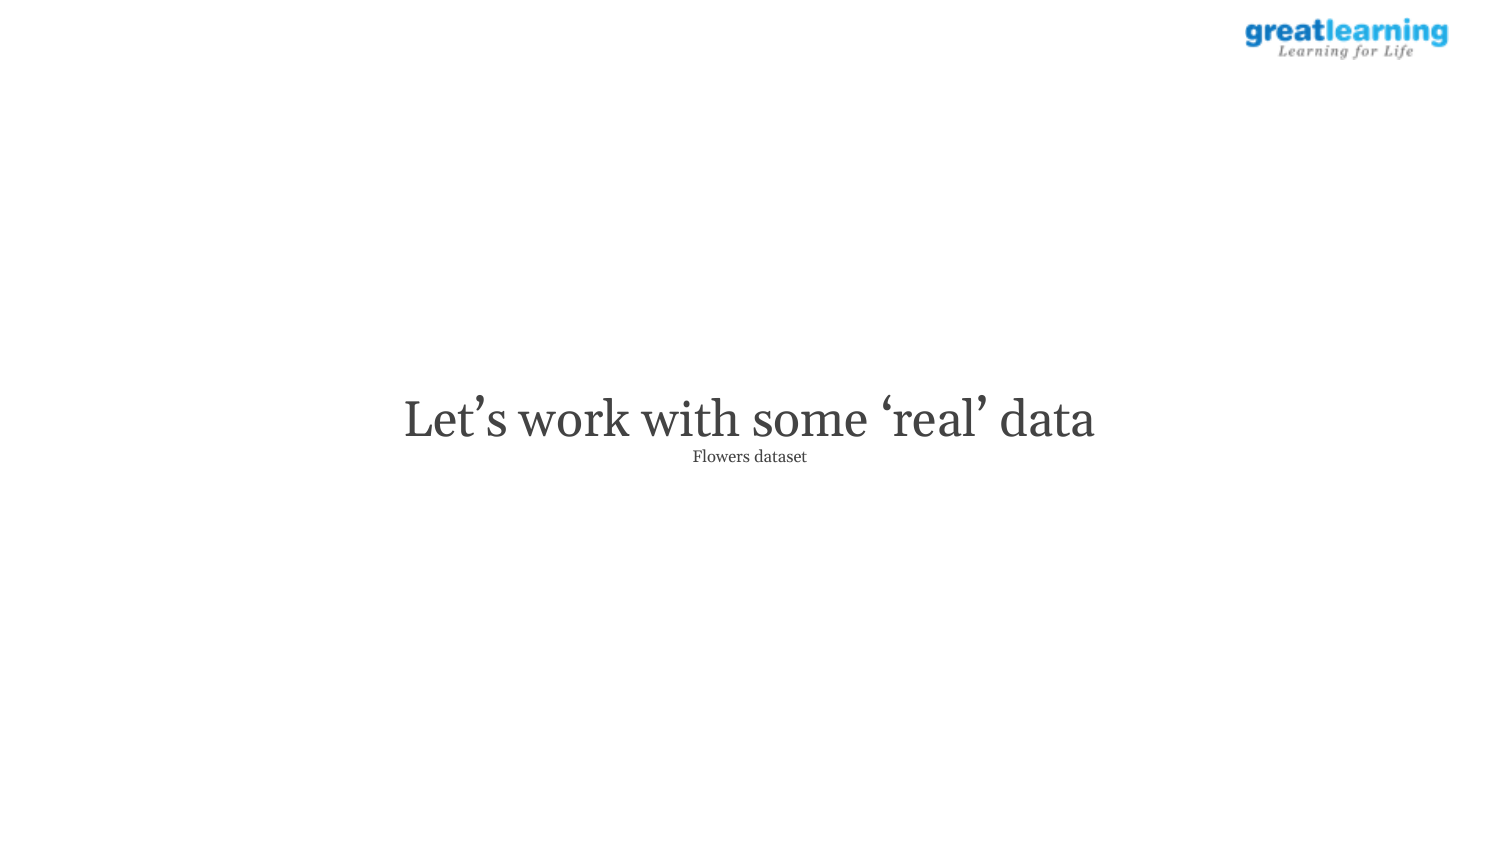

Let’s work with some ‘real’ data
Flowers dataset